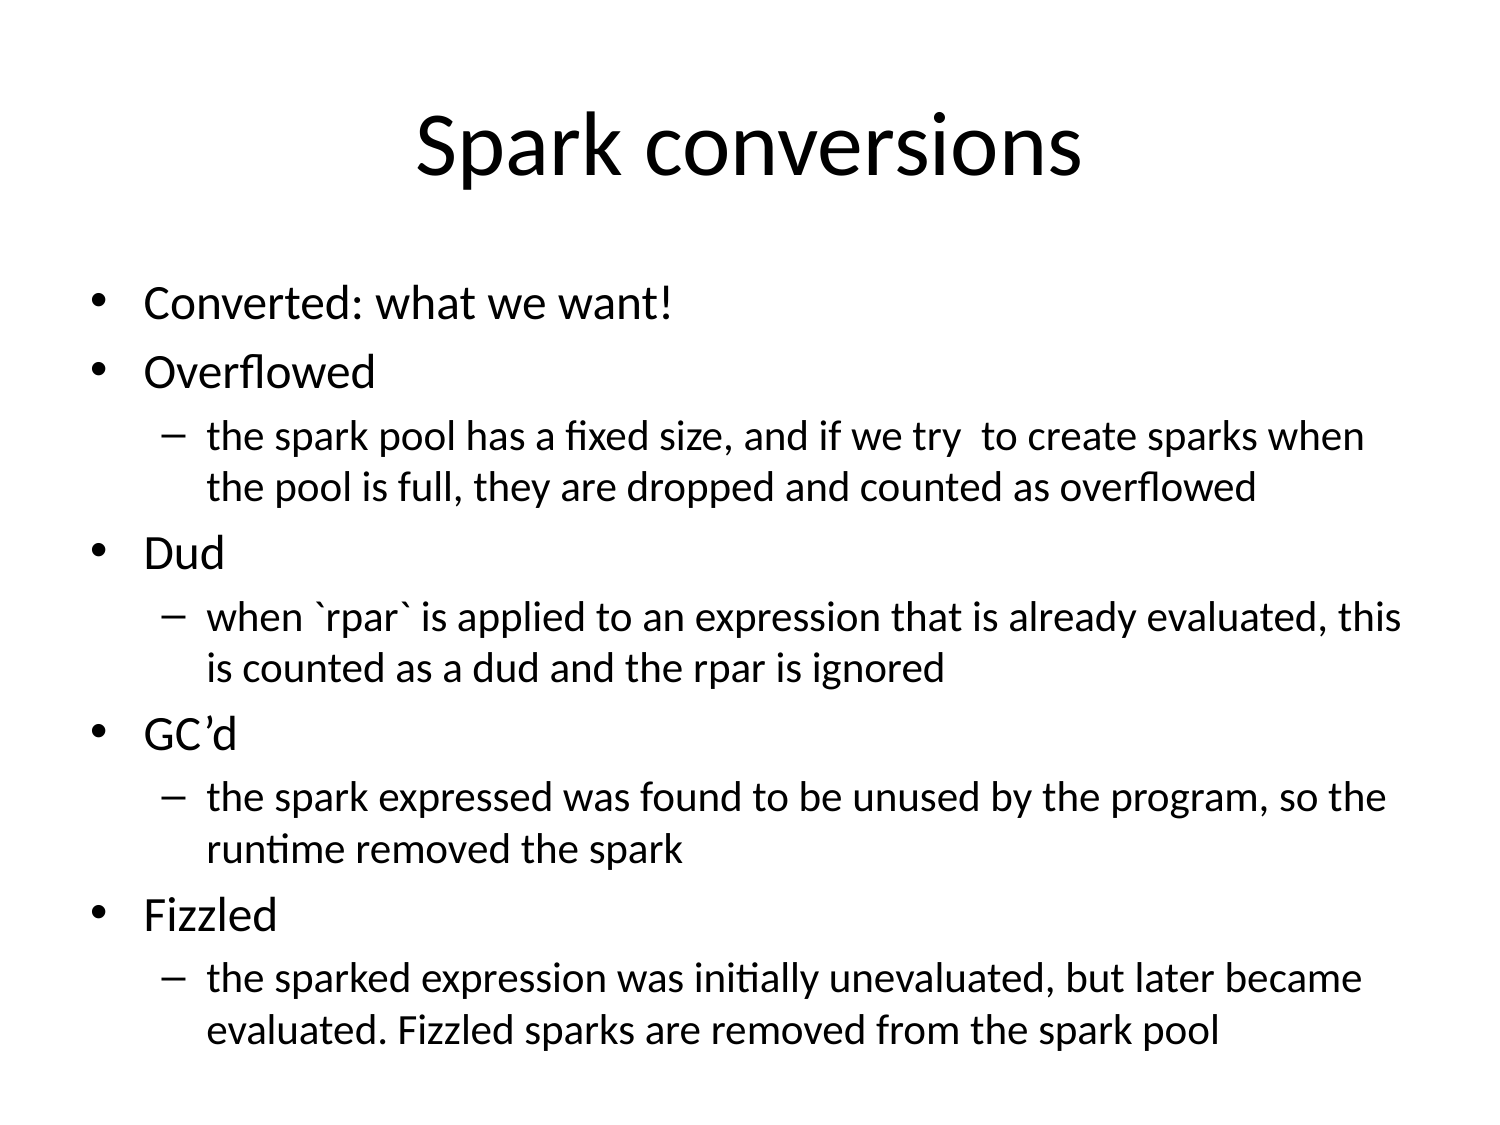

# Spark conversions
Converted: what we want!
Overflowed
the spark pool has a fixed size, and if we try  to create sparks when the pool is full, they are dropped and counted as overflowed
Dud
when `rpar` is applied to an expression that is already evaluated, this is counted as a dud and the rpar is ignored
GC’d
the spark expressed was found to be unused by the program, so the runtime removed the spark
Fizzled
the sparked expression was initially unevaluated, but later became evaluated. Fizzled sparks are removed from the spark pool